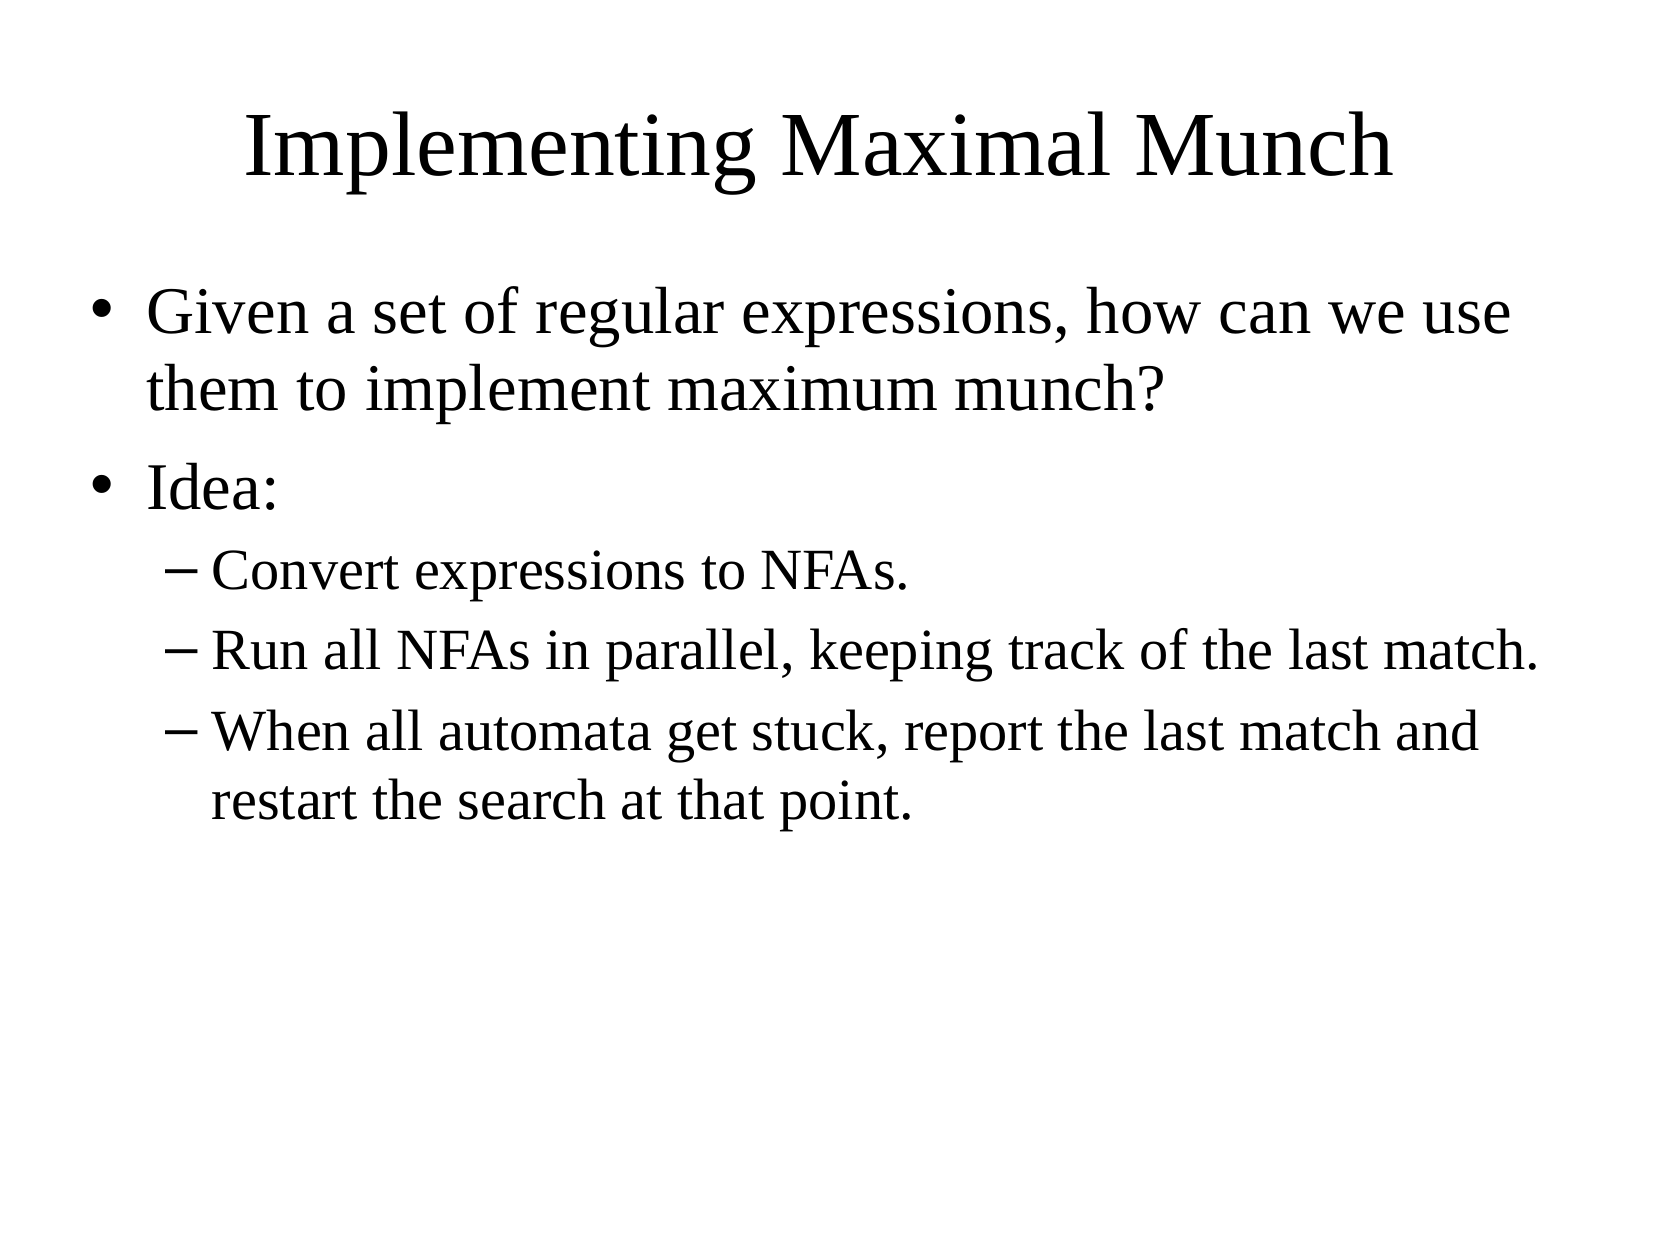

# Implementing Maximal Munch
Given a set of regular expressions, how can we use them to implement maximum munch?
Idea:
Convert expressions to NFAs.
Run all NFAs in parallel, keeping track of the last match.
When all automata get stuck, report the last match and restart the search at that point.